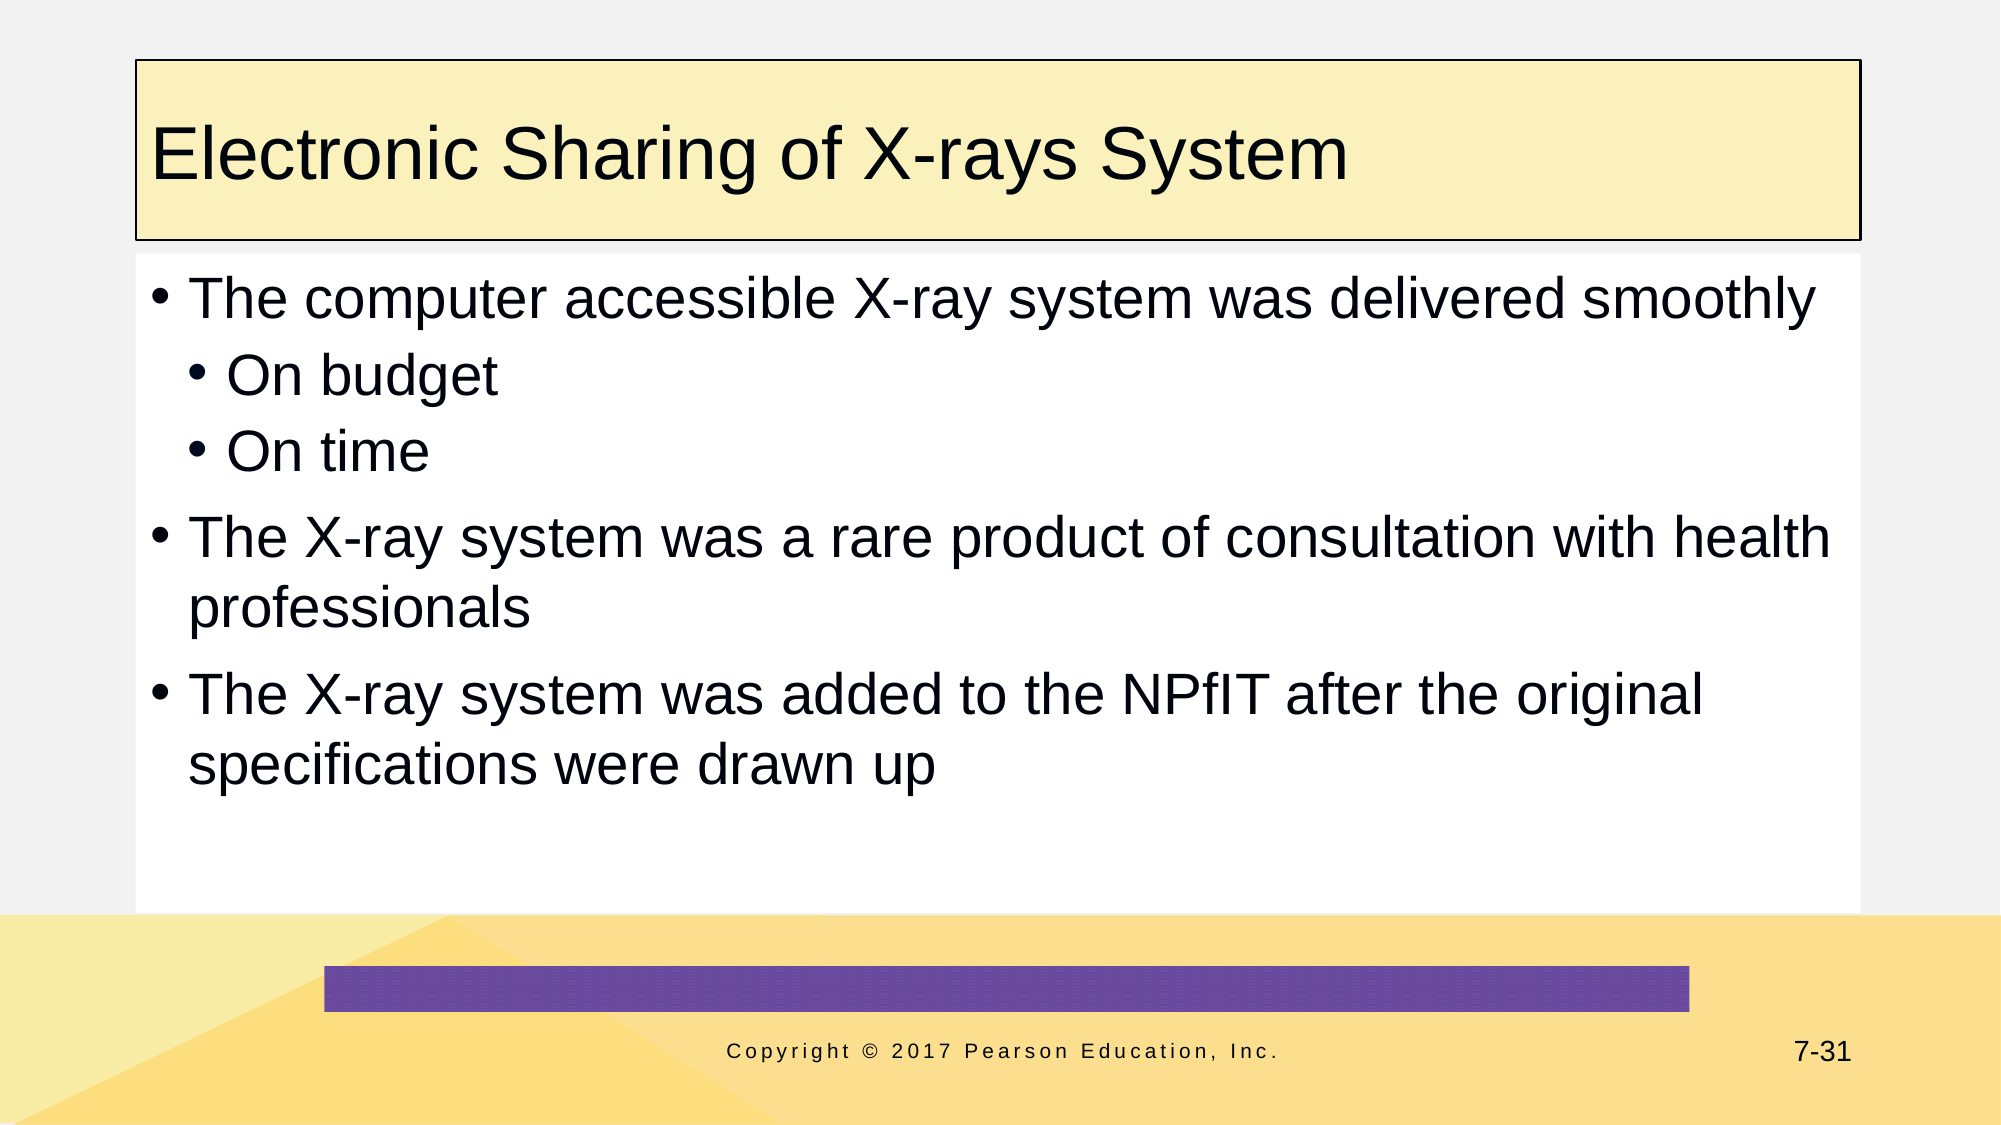

# Electronic Sharing of X-rays System
The computer accessible X-ray system was delivered smoothly
On budget
On time
The X-ray system was a rare product of consultation with health professionals
The X-ray system was added to the NPfIT after the original specifications were drawn up

Copyright © 2017 Pearson Education, Inc.